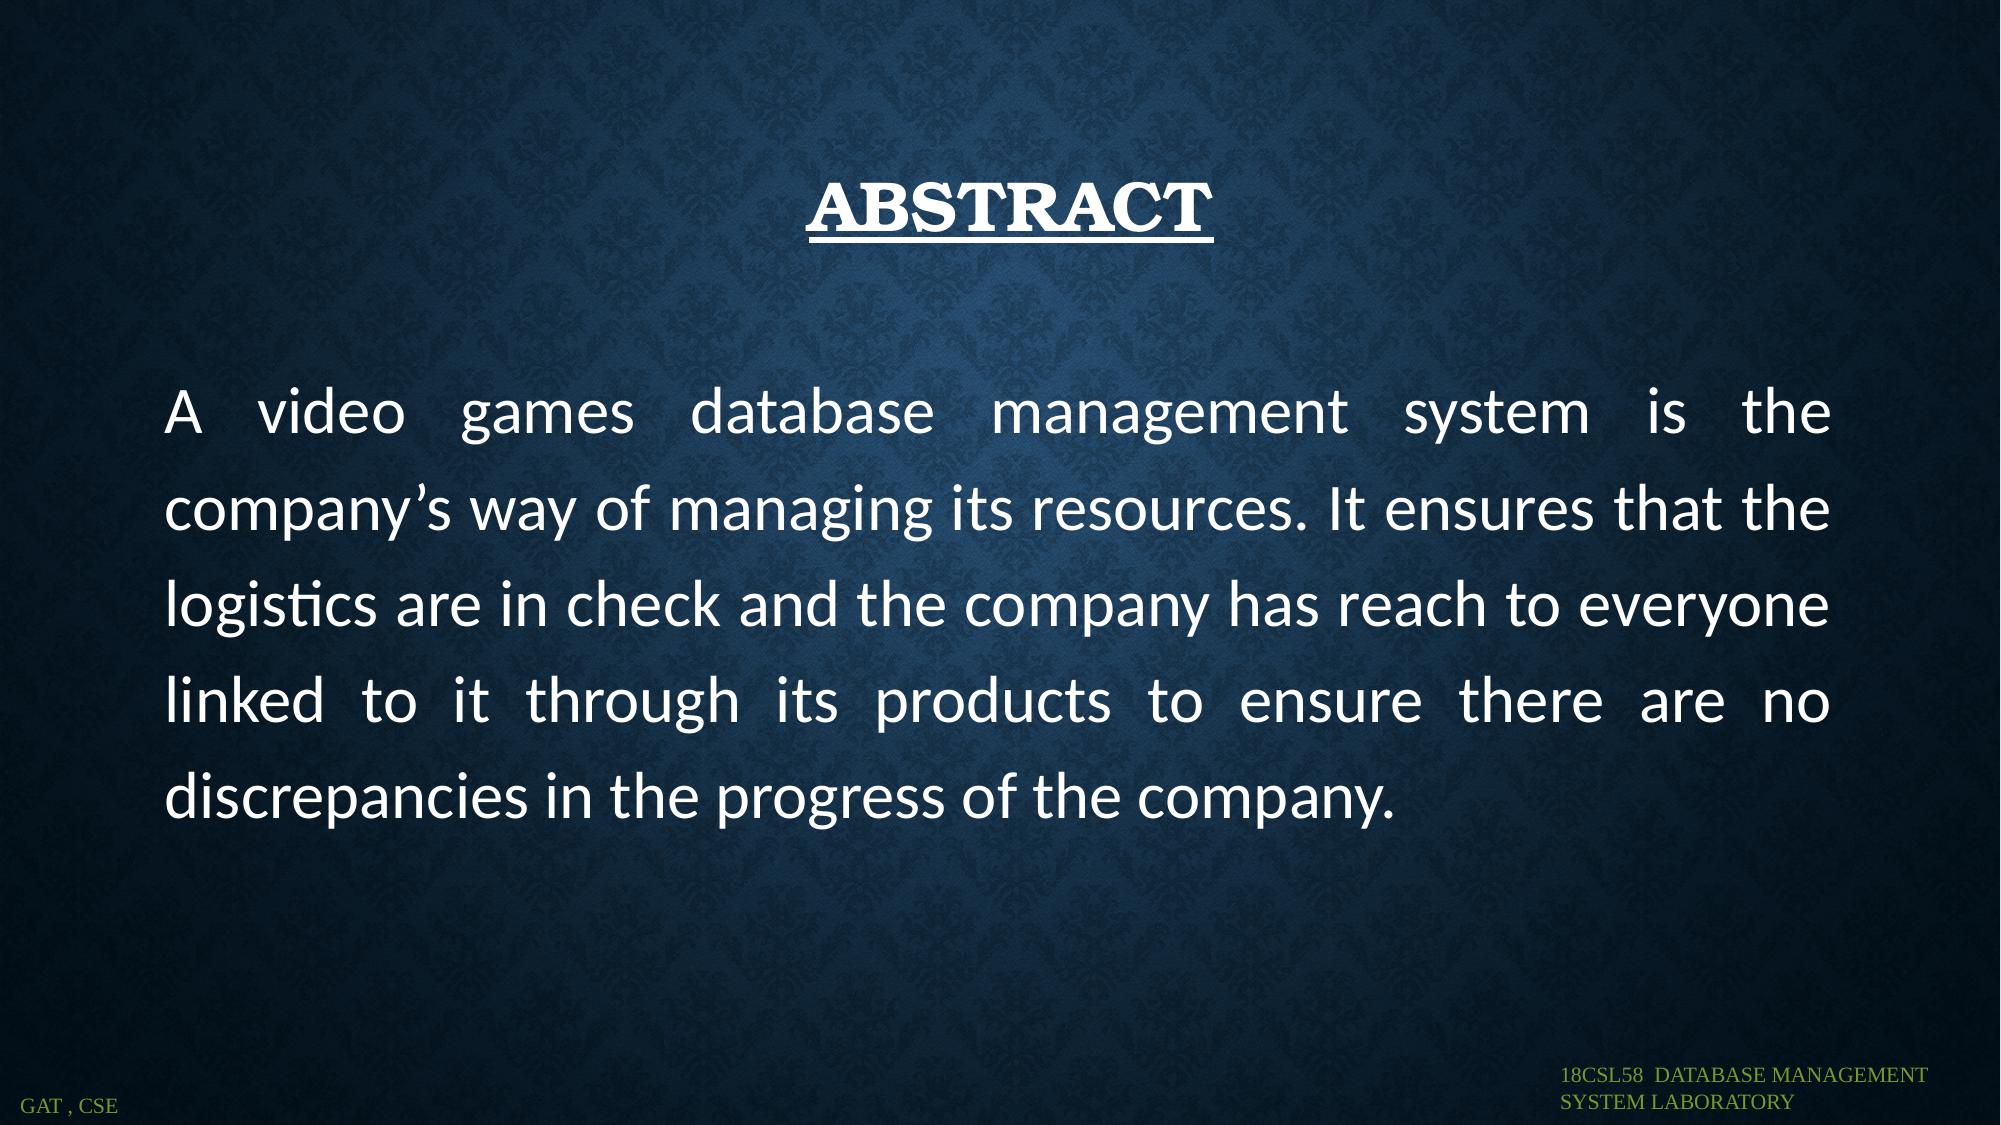

# ABSTRACT
A video games database management system is the company’s way of managing its resources. It ensures that the logistics are in check and the company has reach to everyone linked to it through its products to ensure there are no discrepancies in the progress of the company.

18CSL58  DATABASE MANAGEMENT SYSTEM LABORATORY
 GAT , CSE